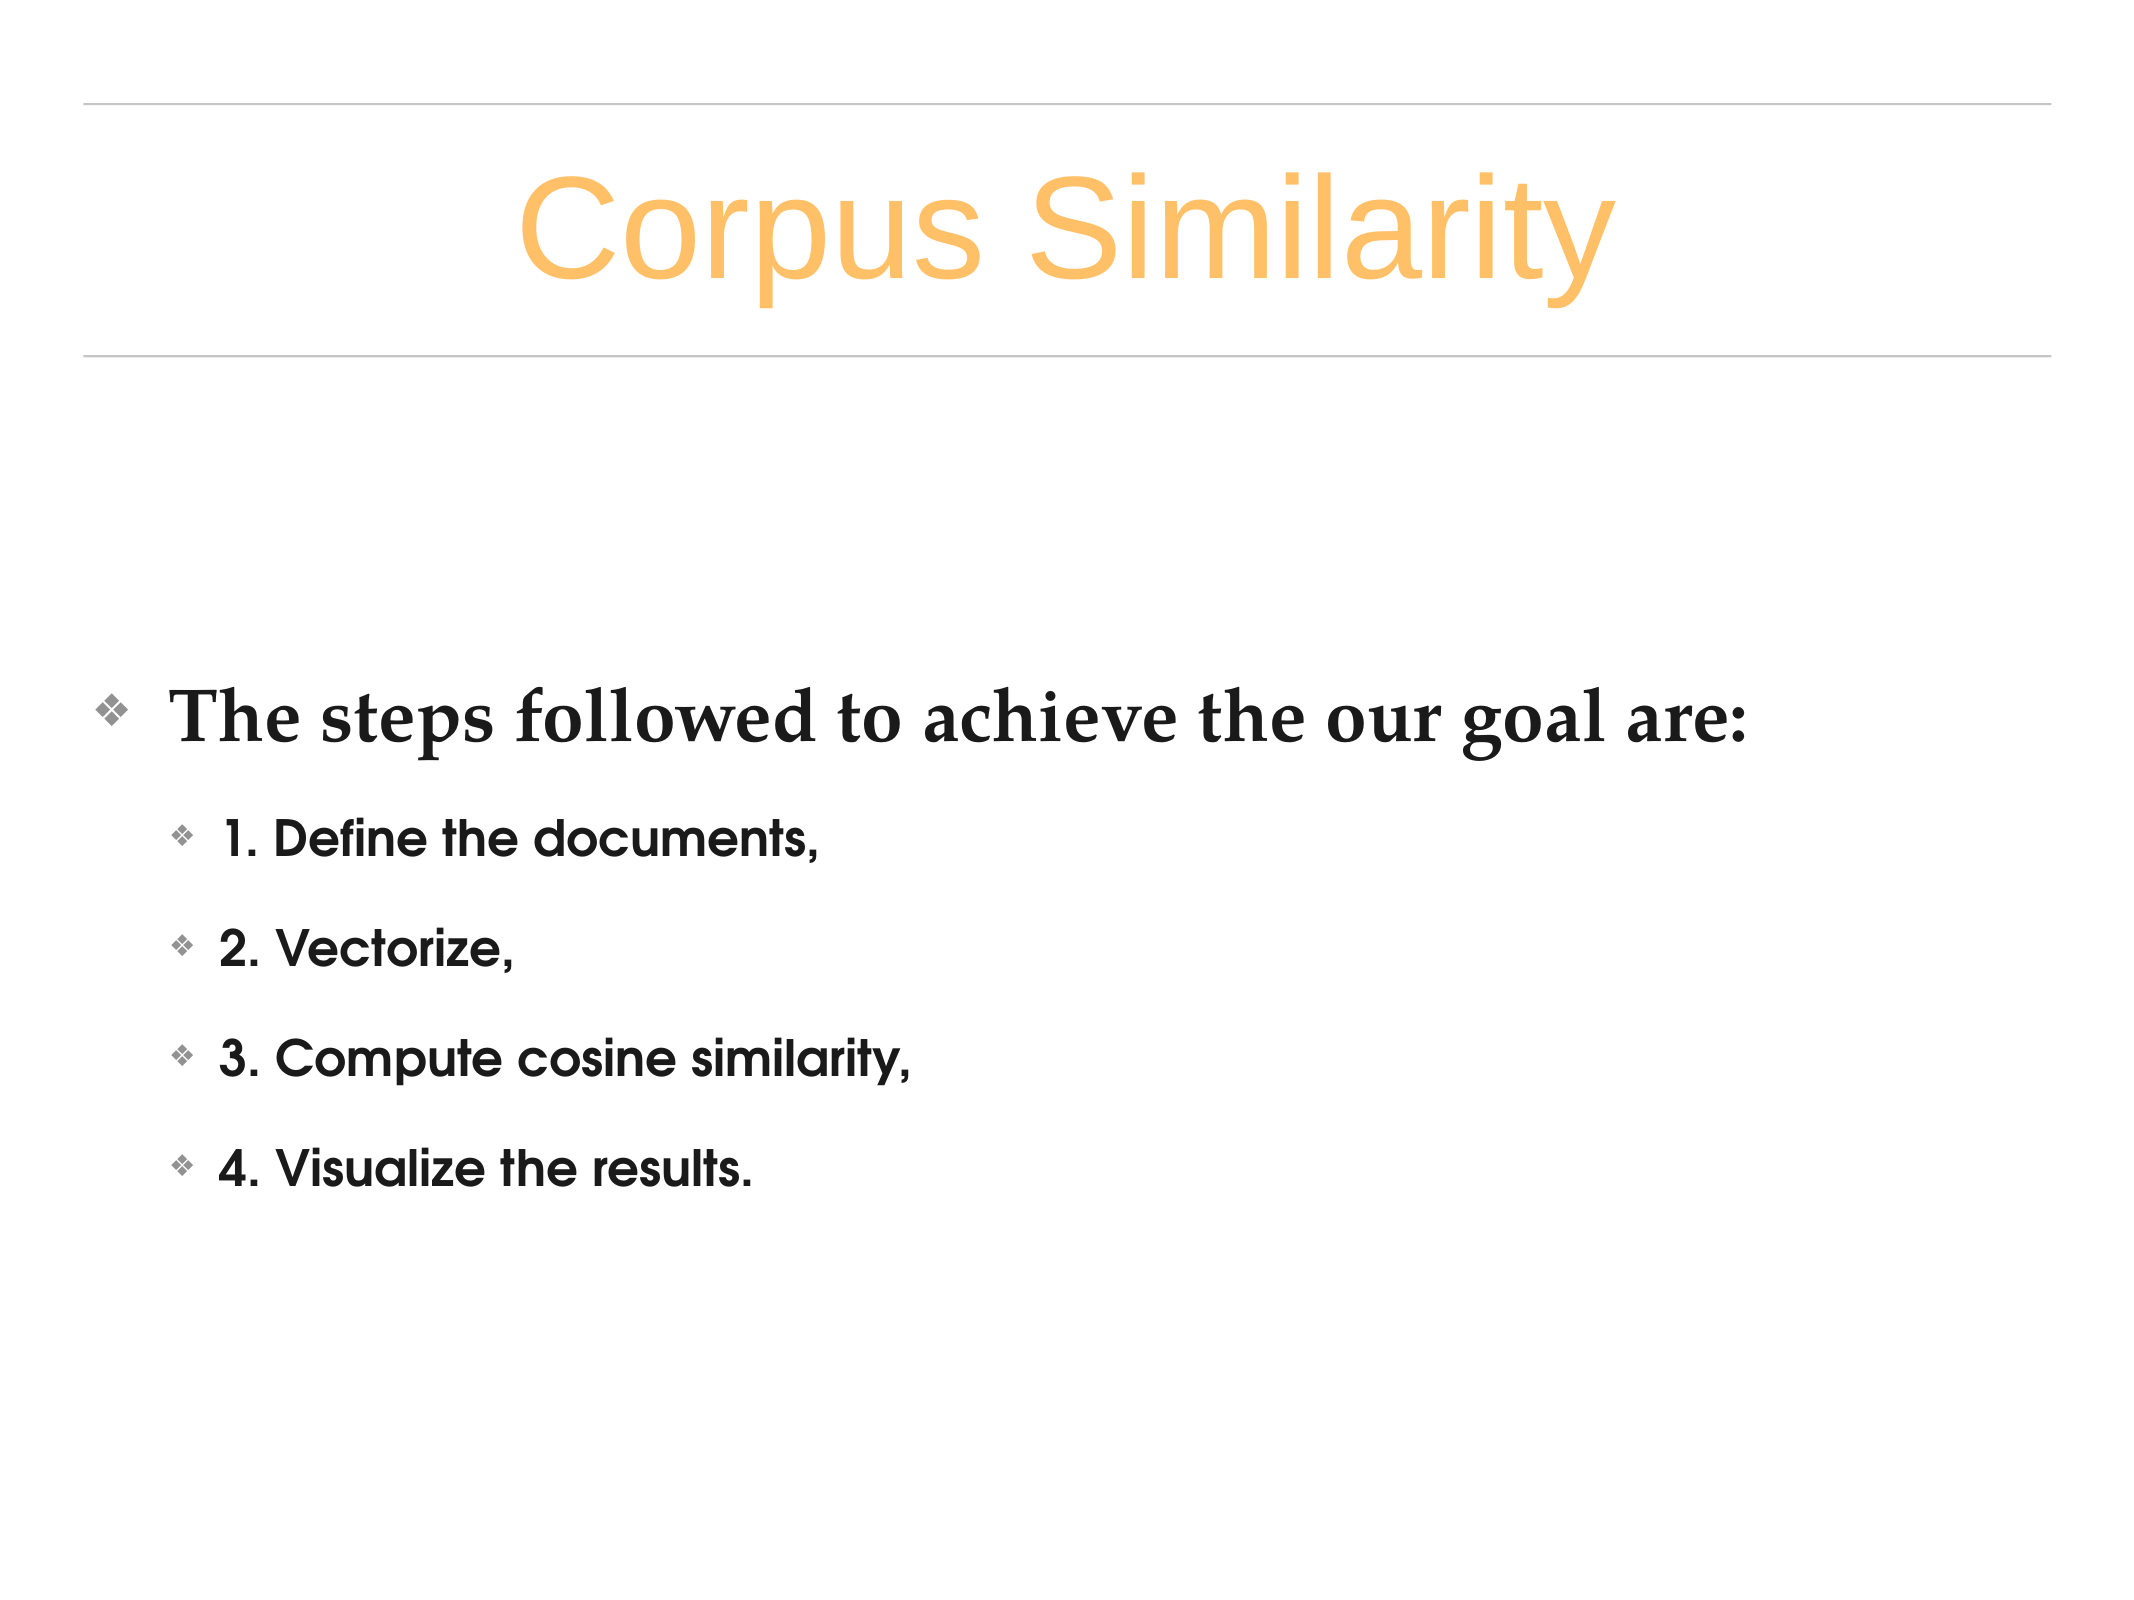

# Corpus Similarity
The steps followed to achieve the our goal are:
1. Define the documents,
2. Vectorize,
3. Compute cosine similarity,
4. Visualize the results.